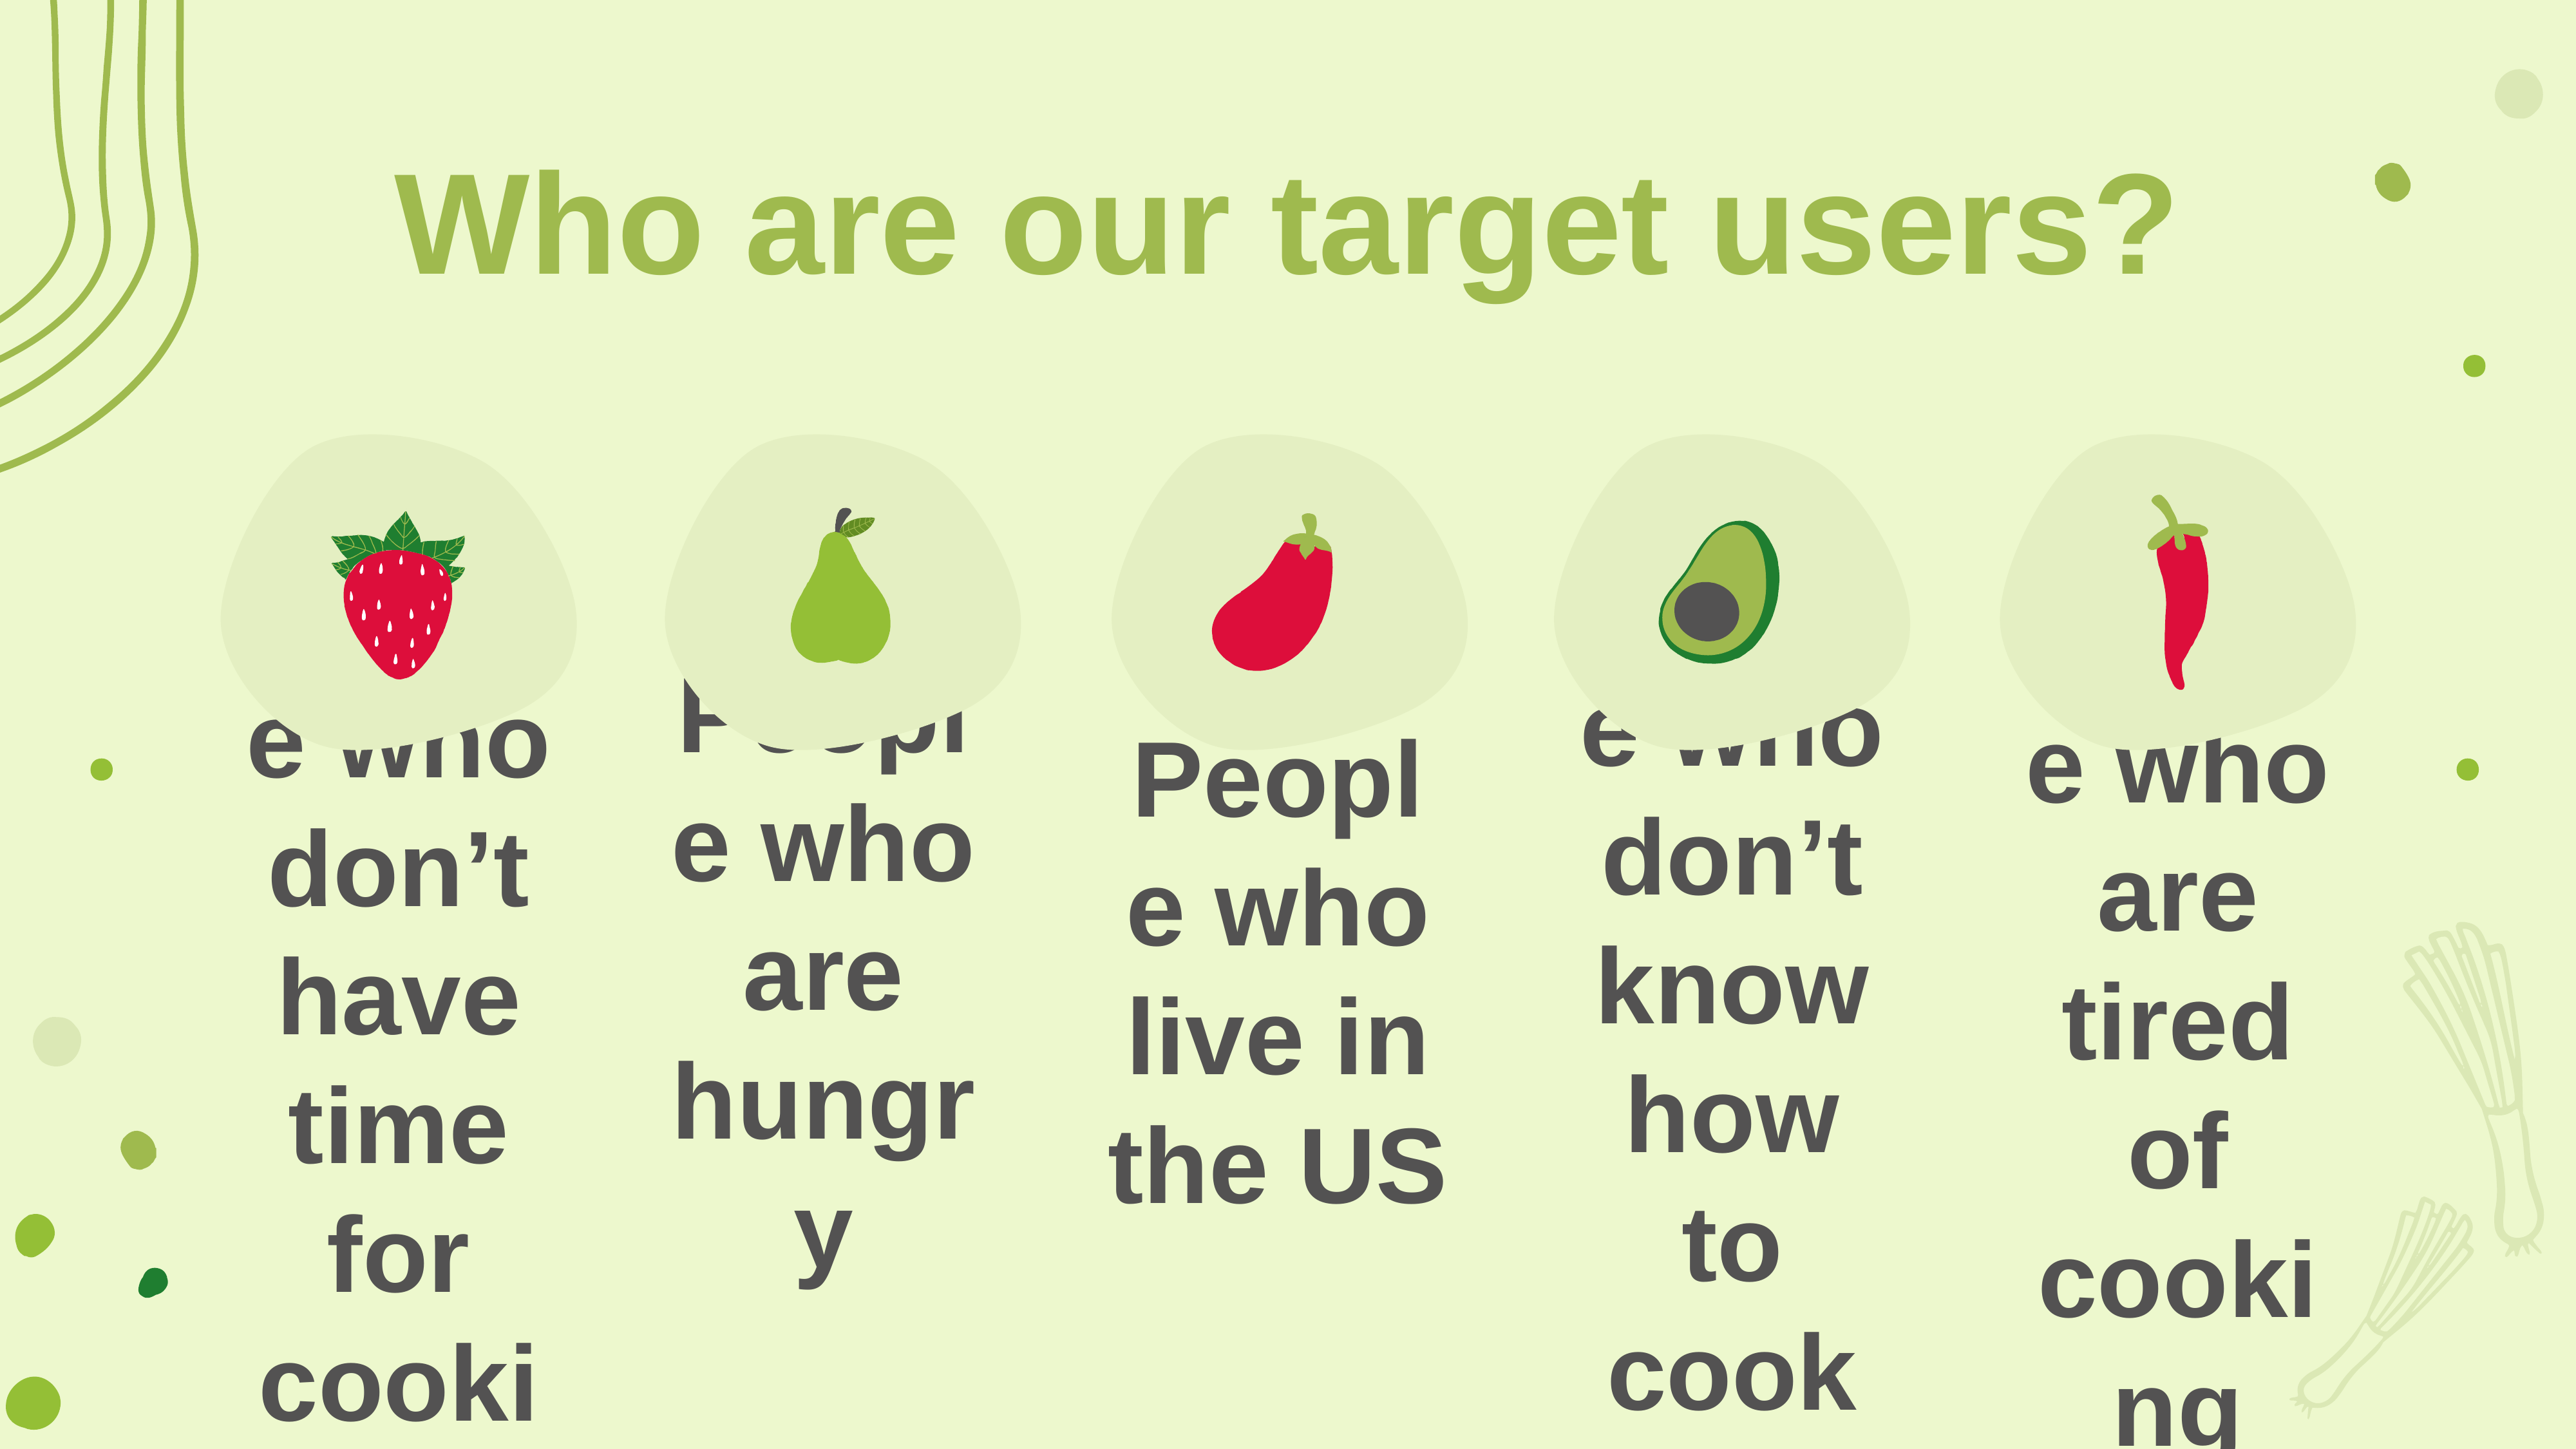

# Who are our target users?

People who are hungry
People who live in the US
People who don’t have time for cooking
People who don’t know how to cook
People who are tired of cooking